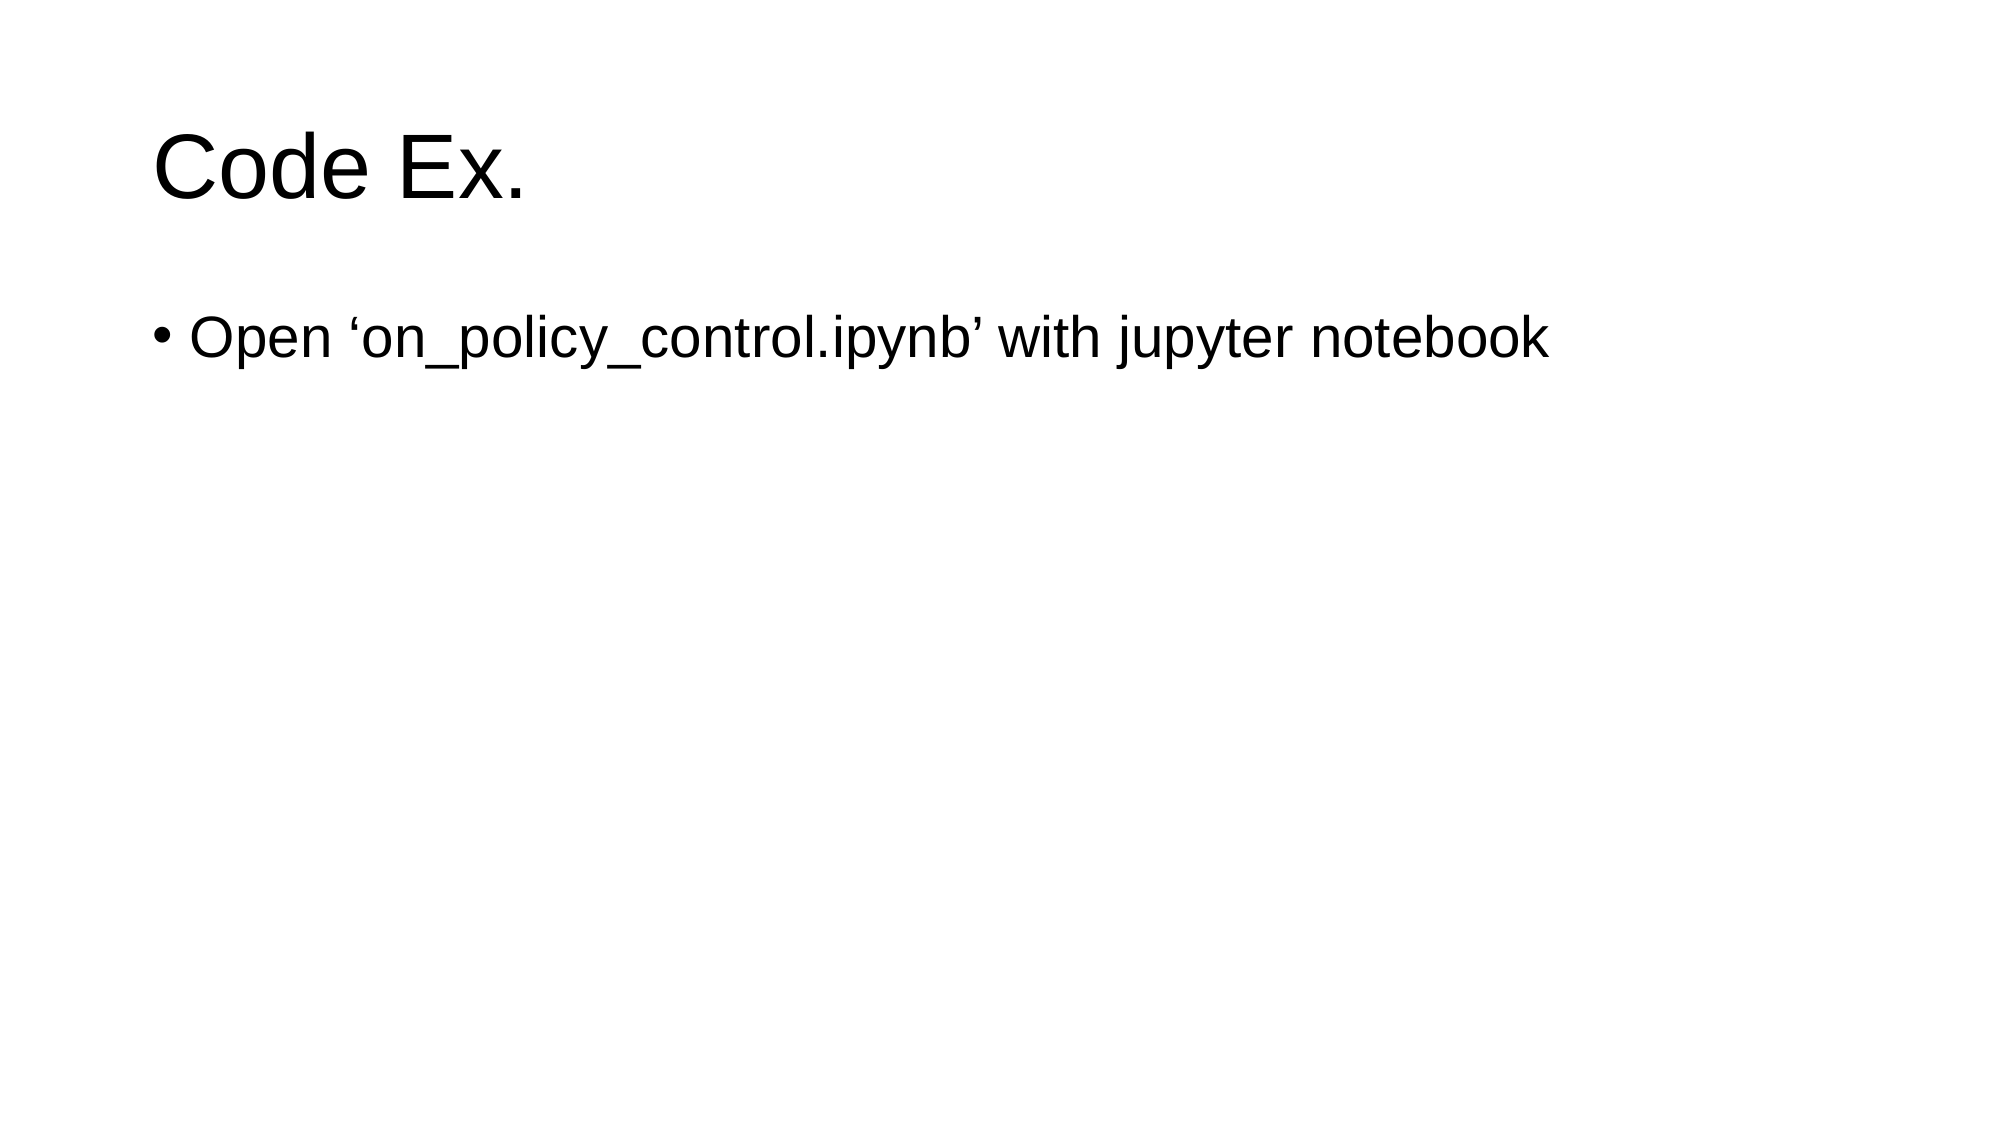

# Code Ex.
Open ‘on_policy_control.ipynb’ with jupyter notebook